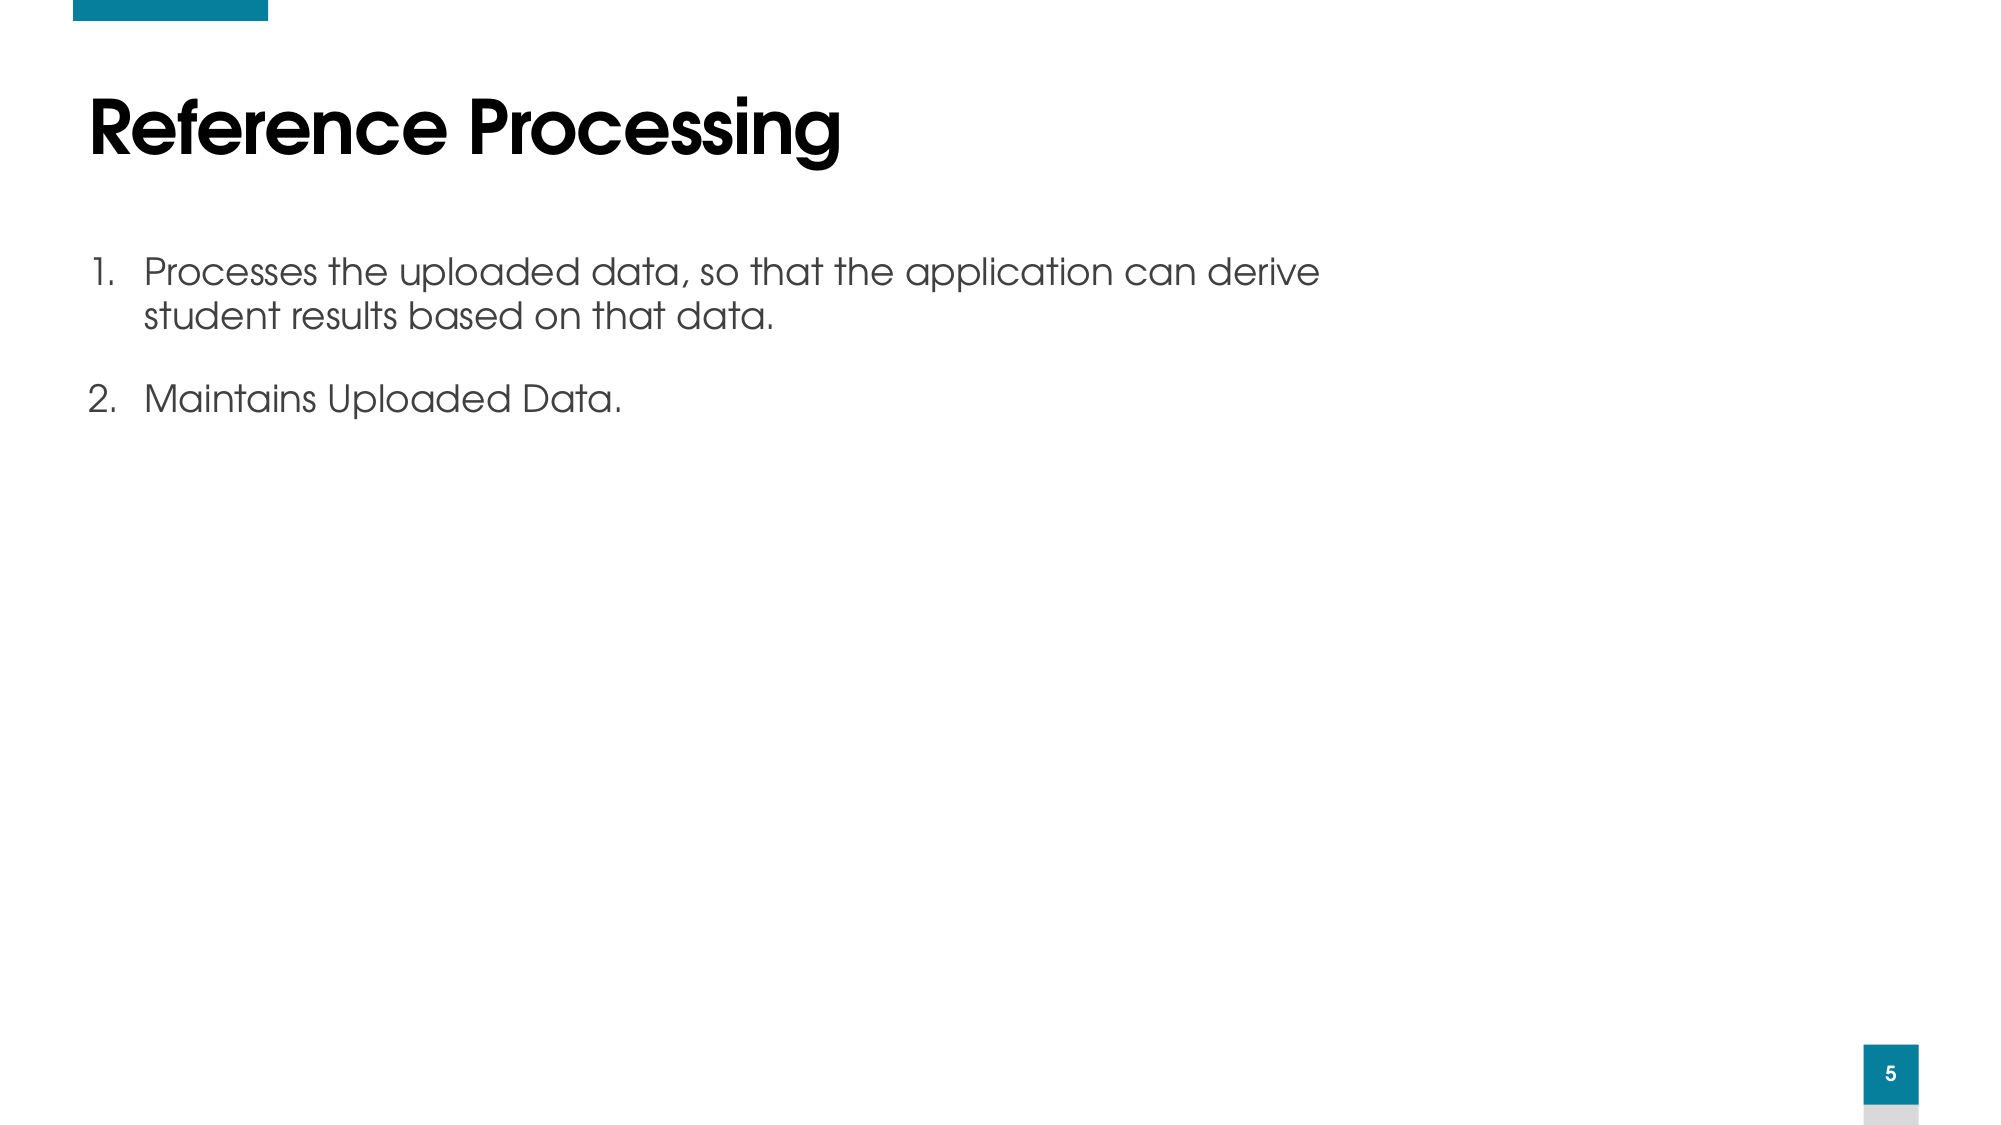

# Reference Processing
Processes the uploaded data, so that the application can derive student results based on that data.
Maintains Uploaded Data.